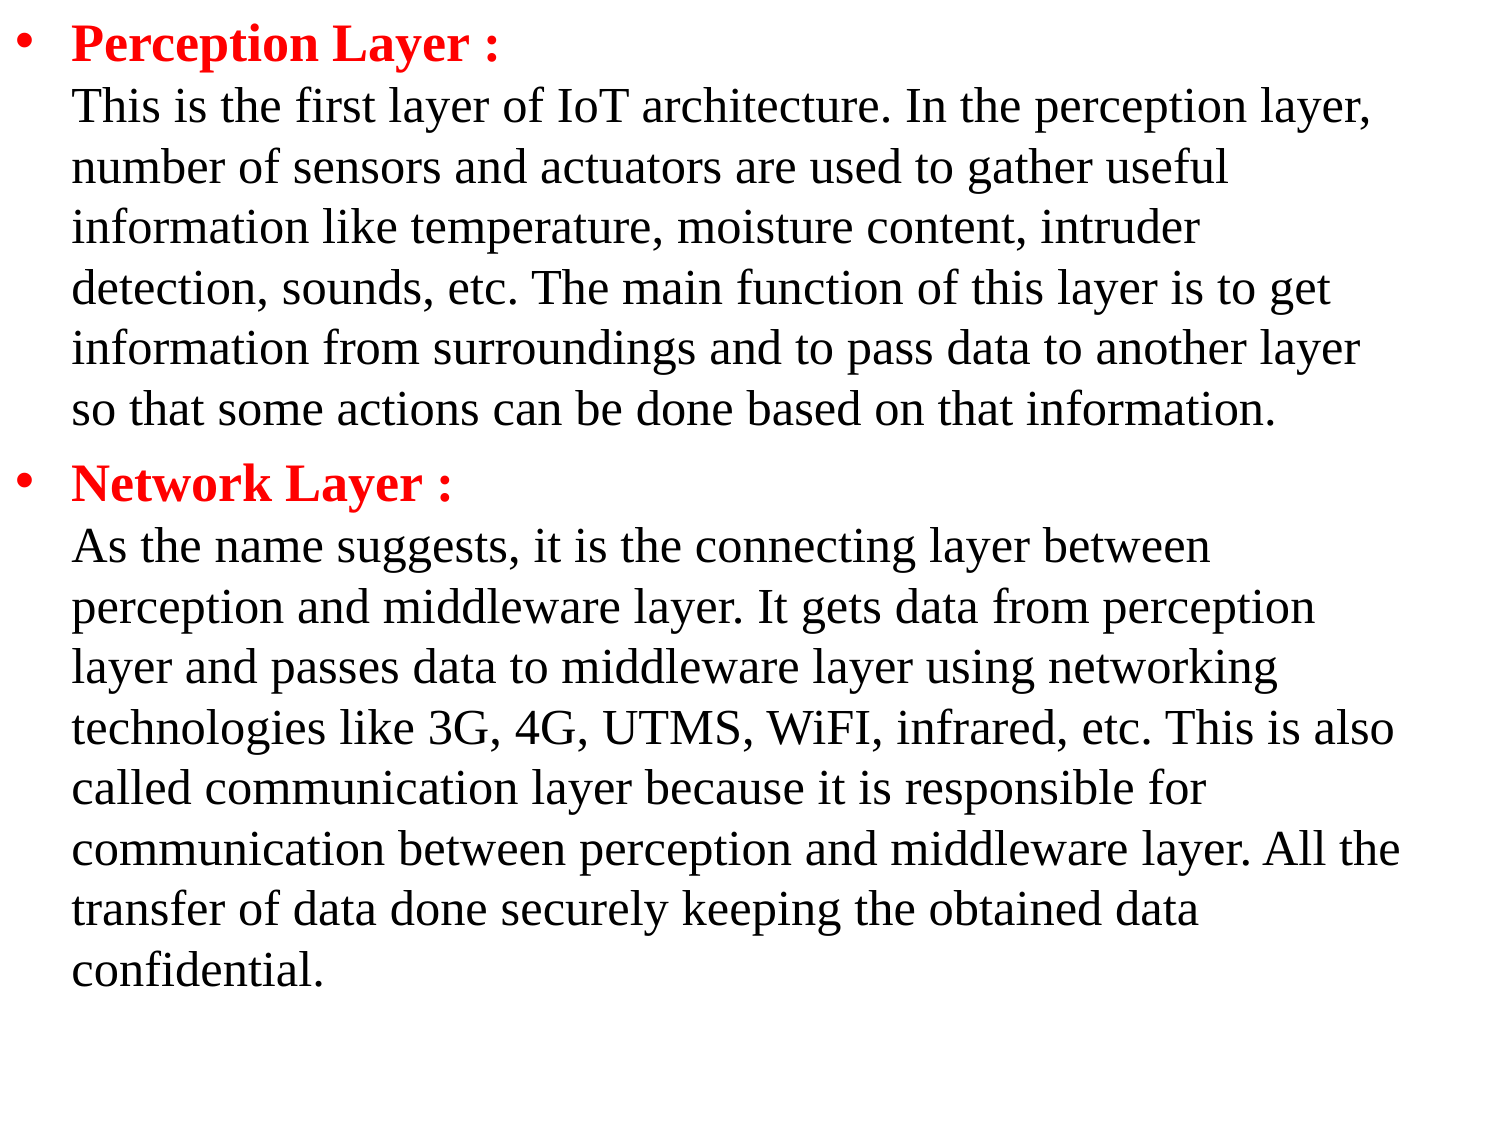

Perception Layer :
This is the first layer of IoT architecture. In the perception layer, number of sensors and actuators are used to gather useful information like temperature, moisture content, intruder detection, sounds, etc. The main function of this layer is to get information from surroundings and to pass data to another layer so that some actions can be done based on that information.
Network Layer :
As the name suggests, it is the connecting layer between perception and middleware layer. It gets data from perception layer and passes data to middleware layer using networking technologies like 3G, 4G, UTMS, WiFI, infrared, etc. This is also called communication layer because it is responsible for communication between perception and middleware layer. All the transfer of data done securely keeping the obtained data confidential.